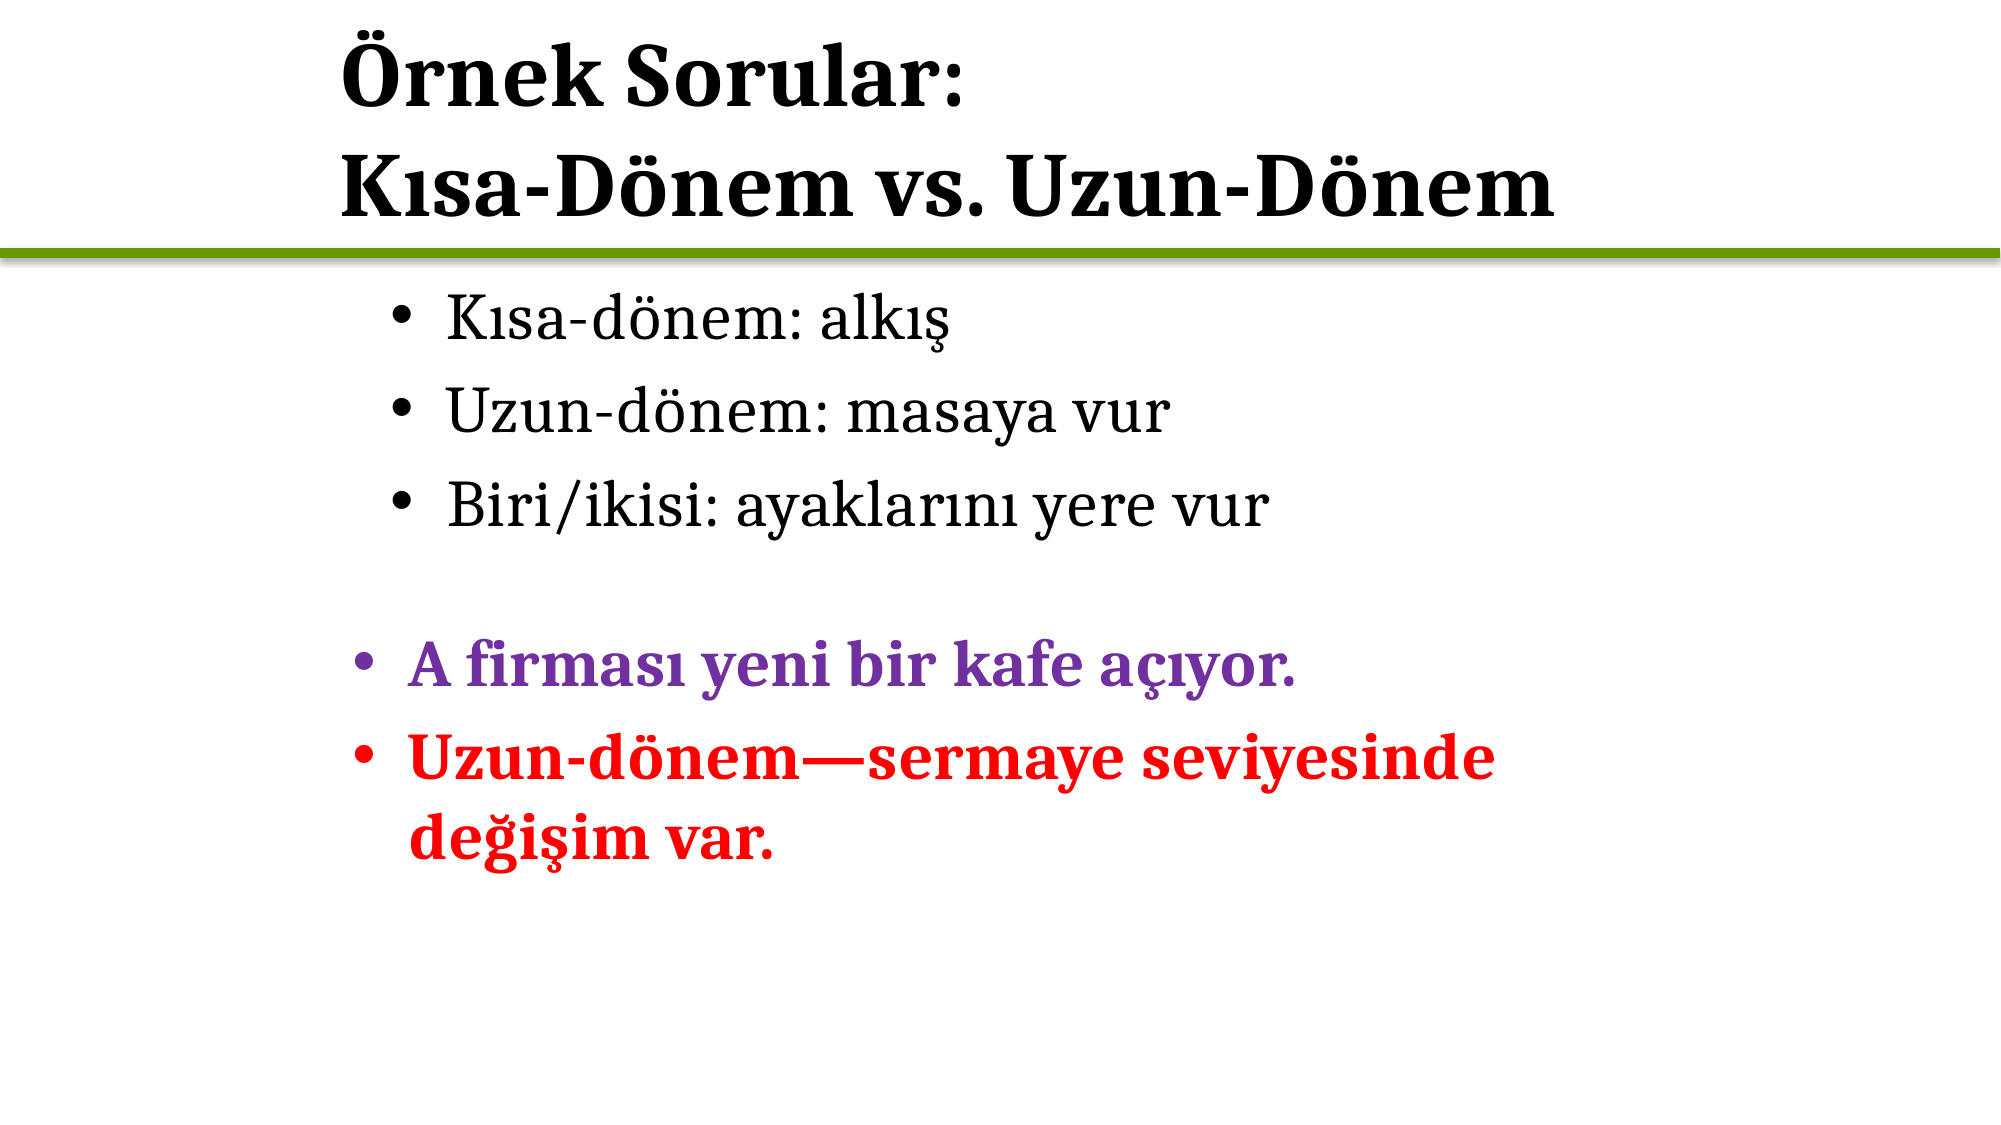

# Örnek Sorular: Kısa-Dönem vs. Uzun-Dönem
Kısa-dönem: alkış
Uzun-dönem: masaya vur
Biri/ikisi: ayaklarını yere vur
A firması yeni bir kafe açıyor.
Uzun-dönem—sermaye seviyesinde değişim var.